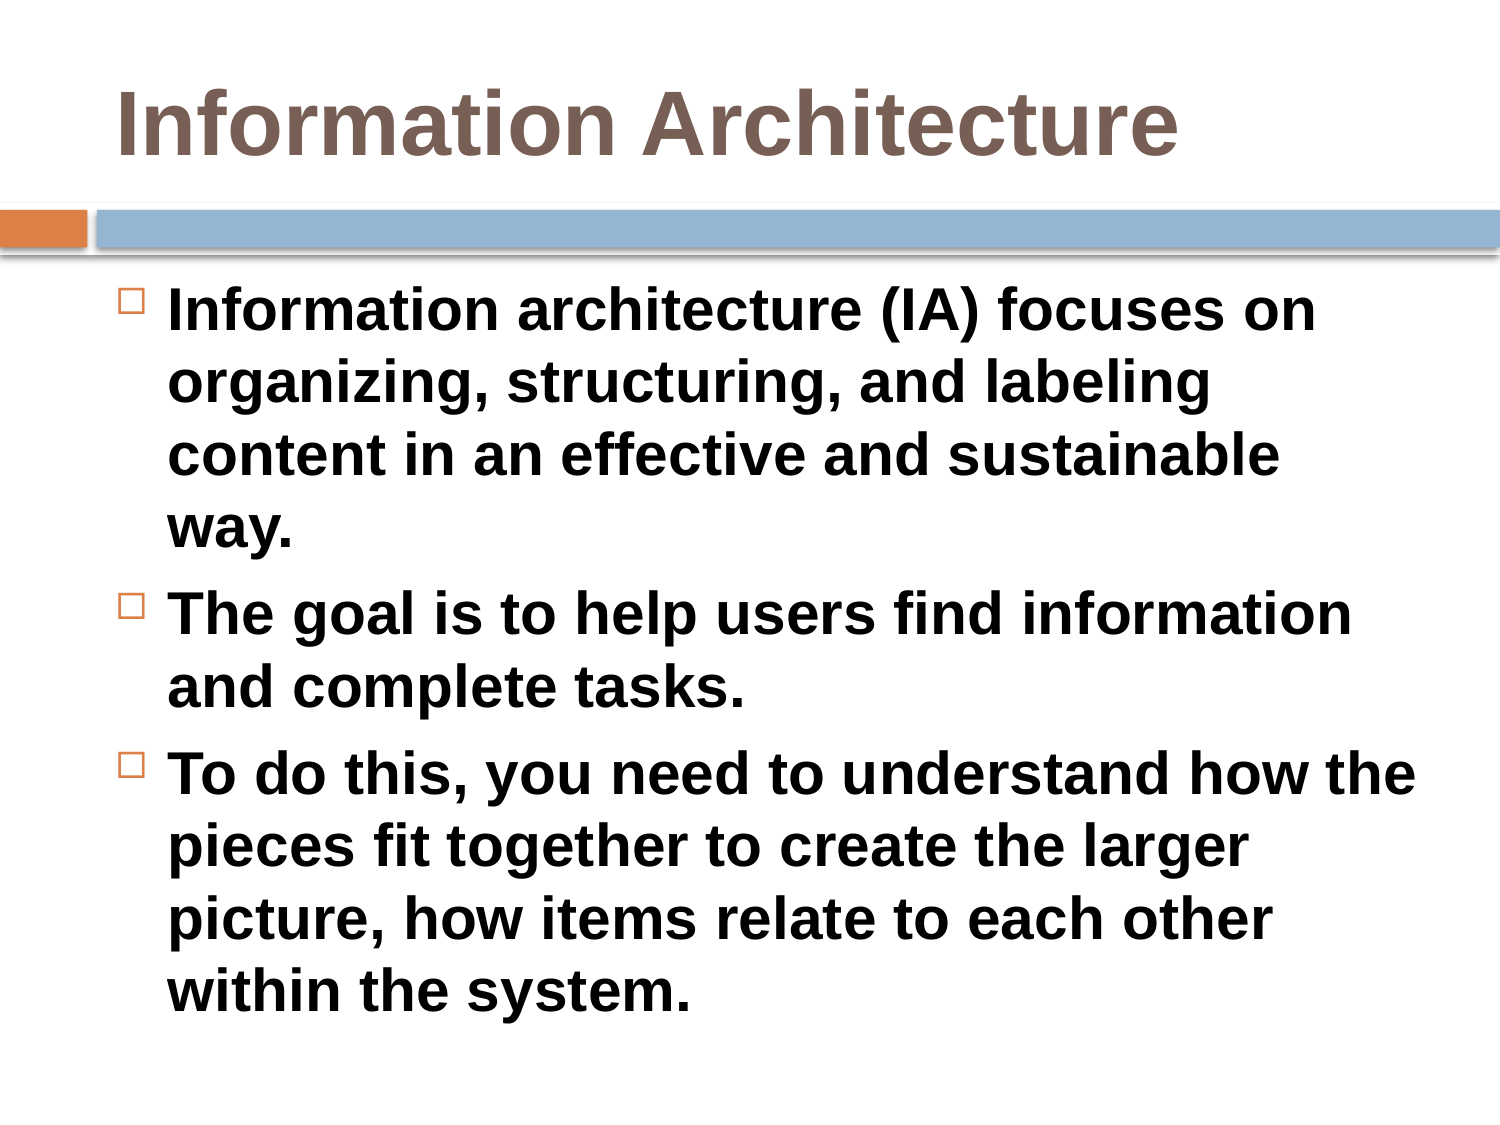

# Information Architecture
Information architecture (IA) focuses on organizing, structuring, and labeling content in an effective and sustainable way.
The goal is to help users find information and complete tasks.
To do this, you need to understand how the pieces fit together to create the larger picture, how items relate to each other within the system.